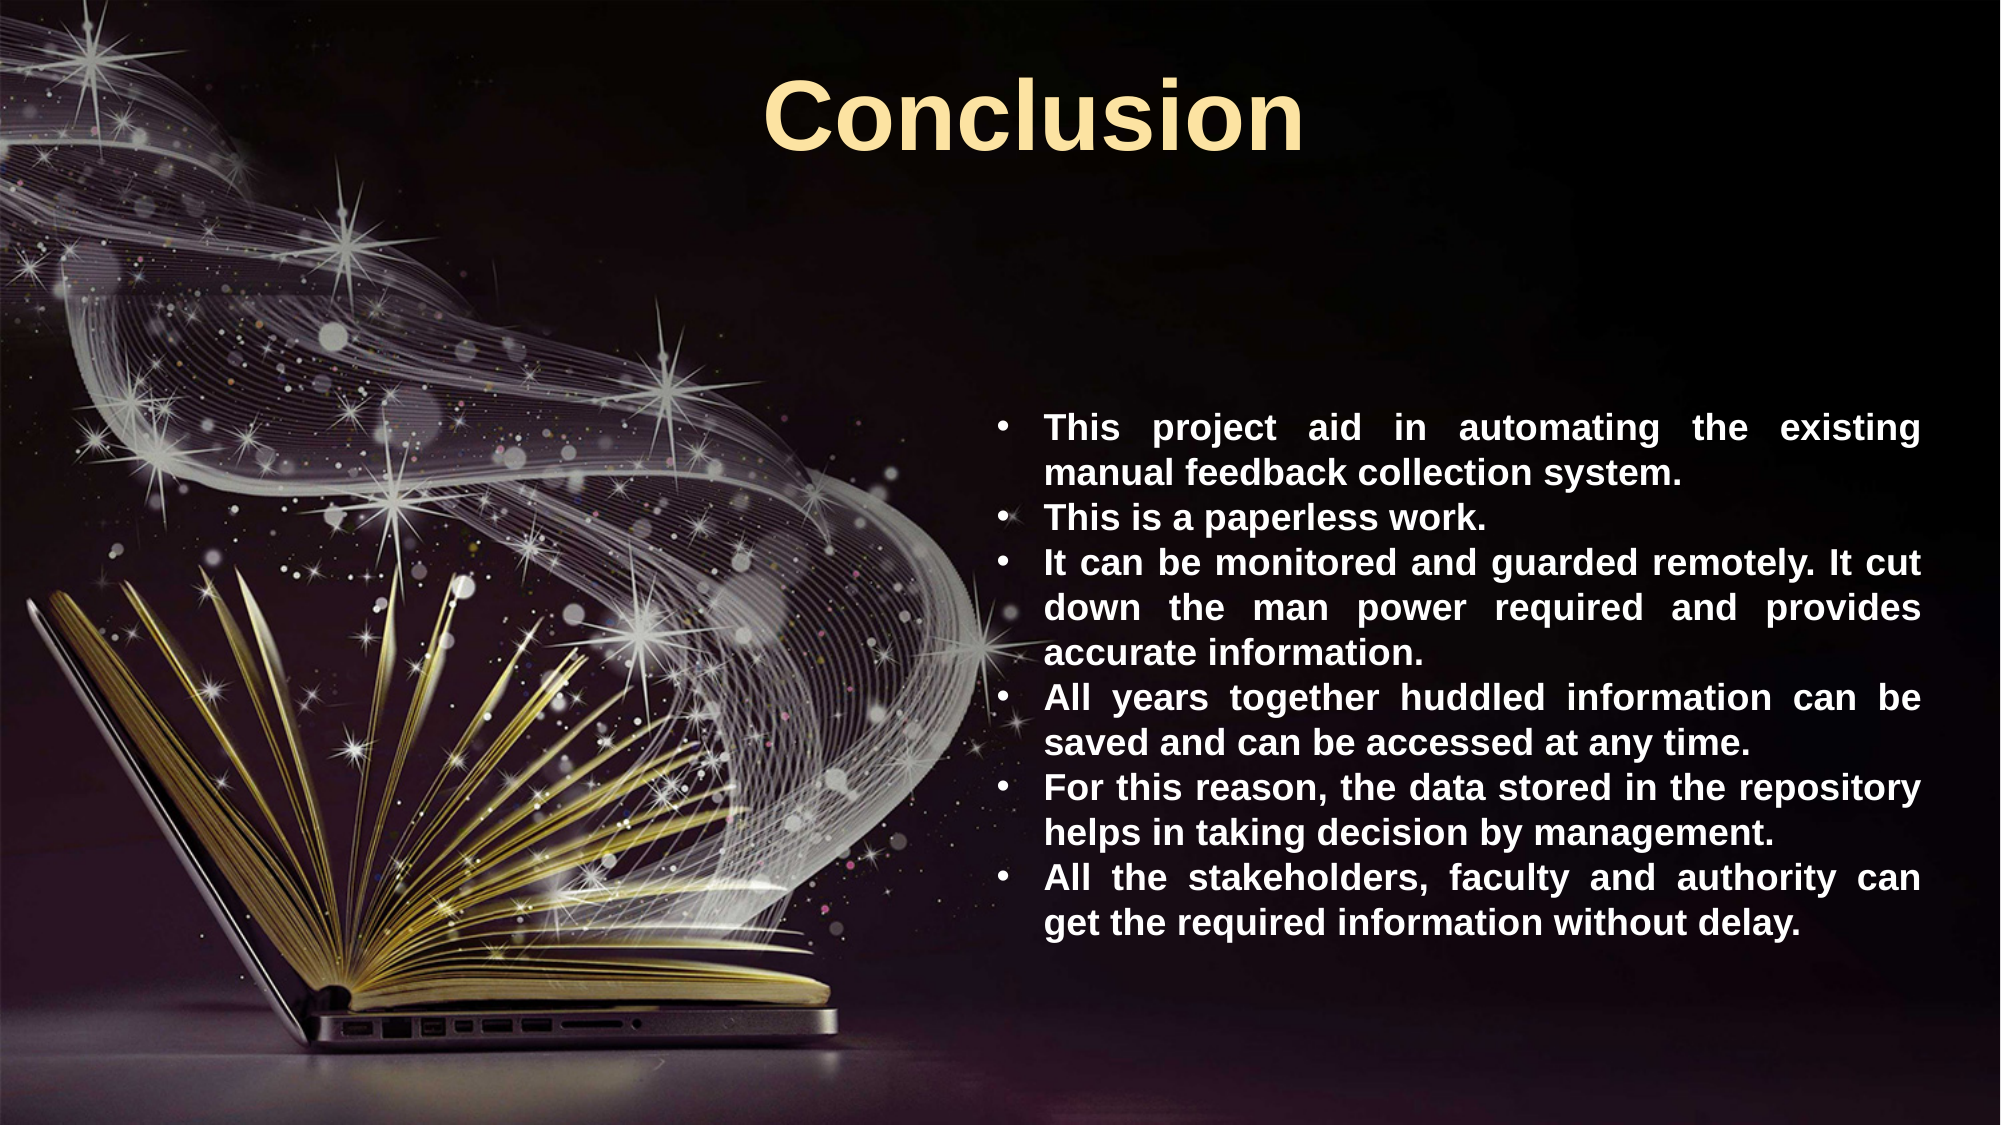

Conclusion
This project aid in automating the existing manual feedback collection system.
This is a paperless work.
It can be monitored and guarded remotely. It cut down the man power required and provides accurate information.
All years together huddled information can be saved and can be accessed at any time.
For this reason, the data stored in the repository helps in taking decision by management.
All the stakeholders, faculty and authority can get the required information without delay.